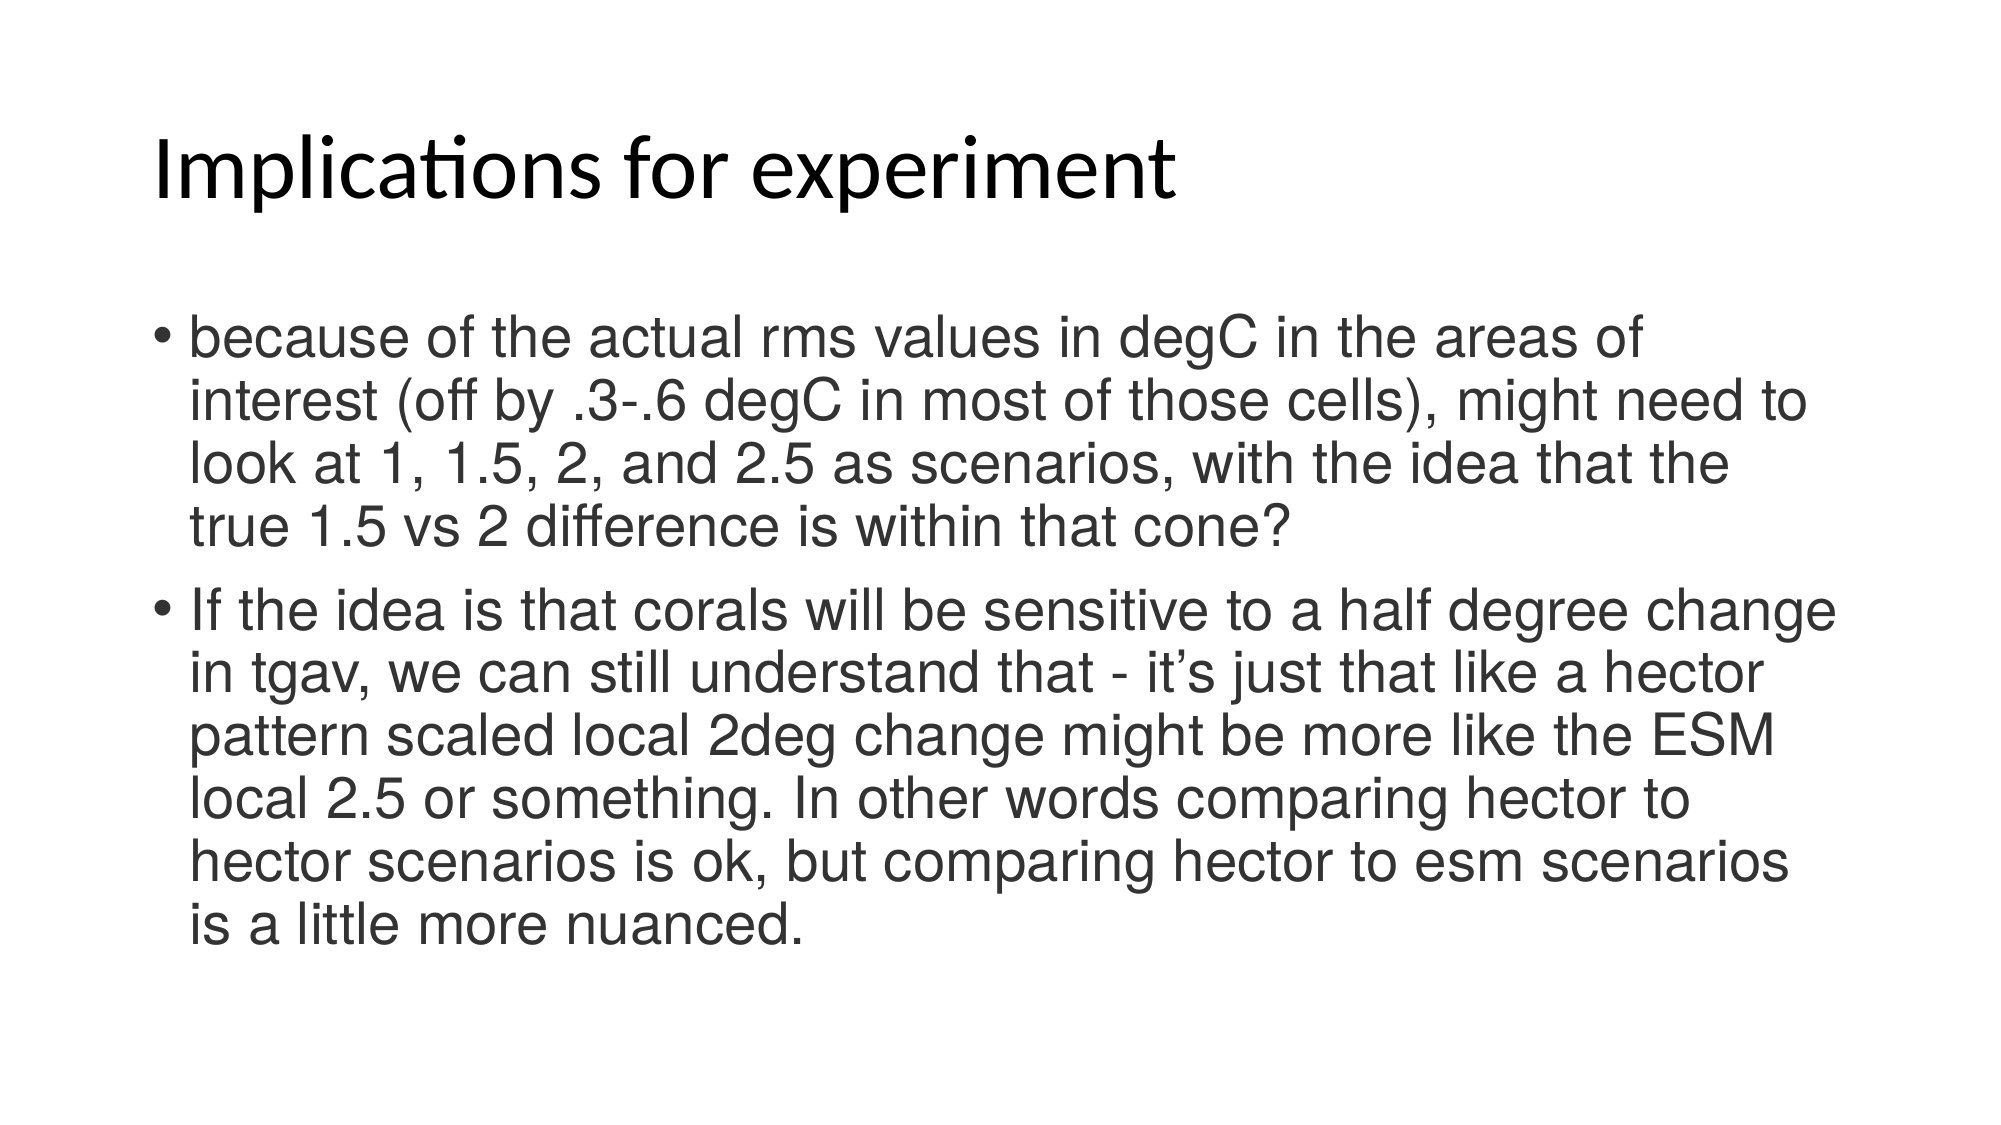

# Implications for experiment
because of the actual rms values in degC in the areas of interest (off by .3-.6 degC in most of those cells), might need to look at 1, 1.5, 2, and 2.5 as scenarios, with the idea that the true 1.5 vs 2 difference is within that cone?
If the idea is that corals will be sensitive to a half degree change in tgav, we can still understand that - it’s just that like a hector pattern scaled local 2deg change might be more like the ESM local 2.5 or something. In other words comparing hector to hector scenarios is ok, but comparing hector to esm scenarios is a little more nuanced.